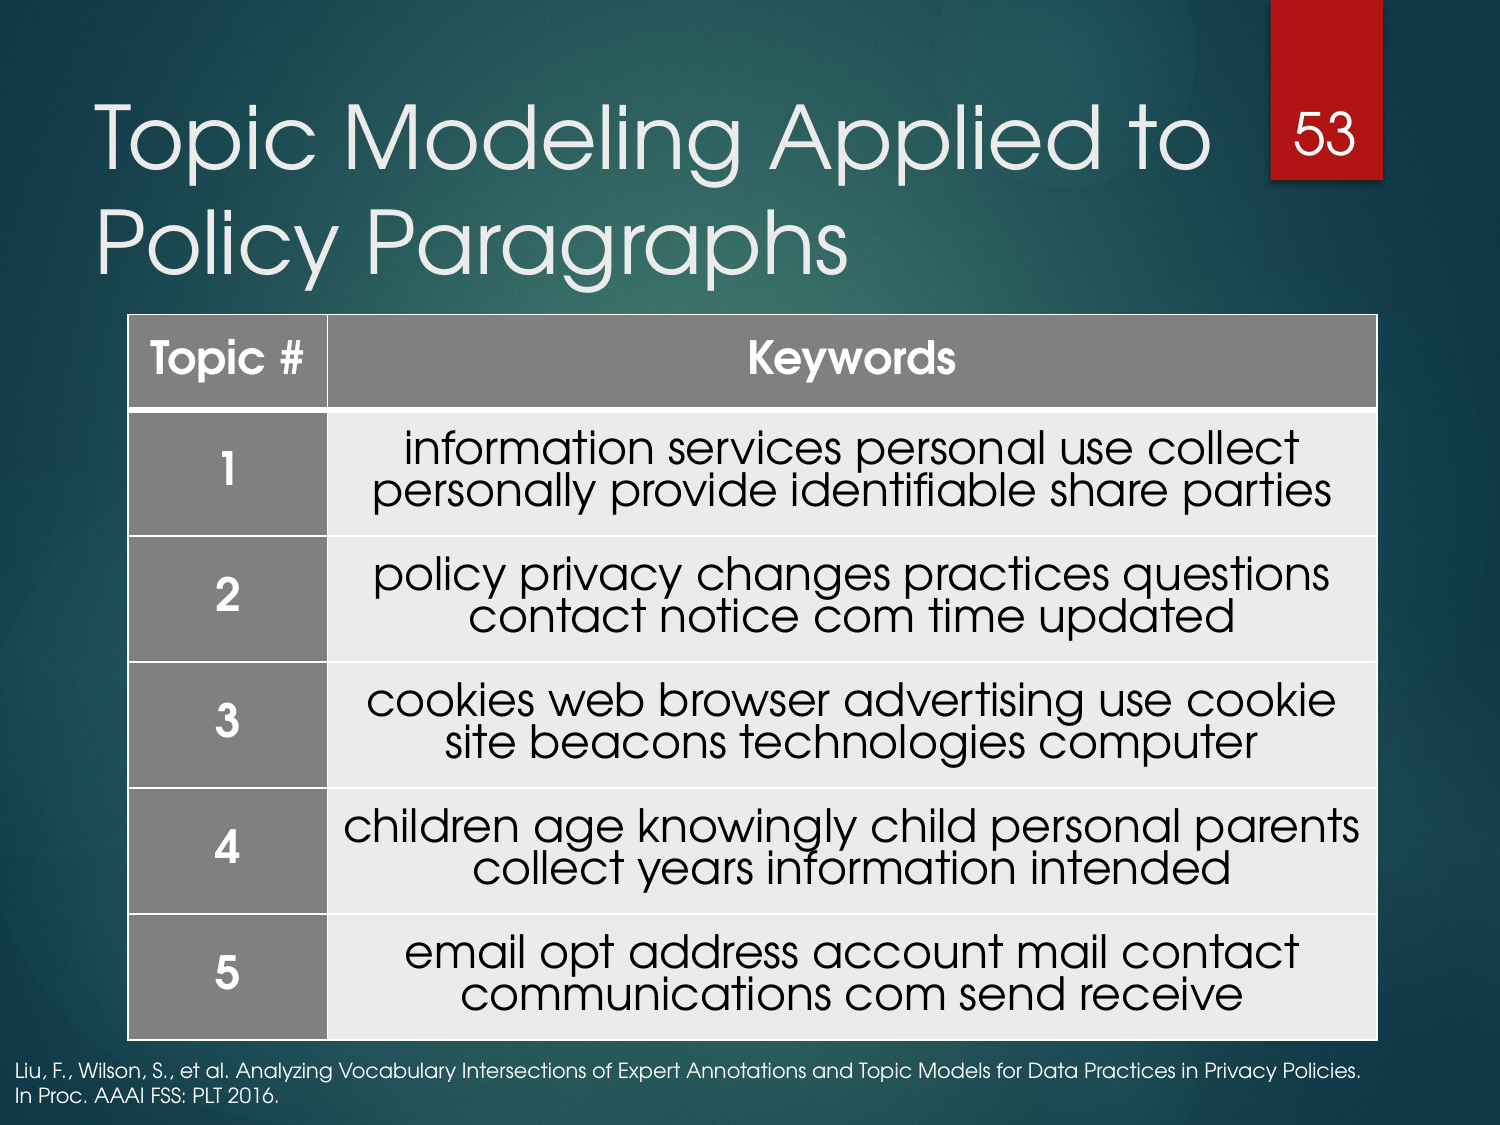

53
# Topic Modeling Applied to Policy Paragraphs
| Topic # | Keywords |
| --- | --- |
| 1 | information services personal use collect personally provide identifiable share parties |
| 2 | policy privacy changes practices questions contact notice com time updated |
| 3 | cookies web browser advertising use cookie site beacons technologies computer |
| 4 | children age knowingly child personal parents collect years information intended |
| 5 | email opt address account mail contact communications com send receive |
Liu, F., Wilson, S., et al. Analyzing Vocabulary Intersections of Expert Annotations and Topic Models for Data Practices in Privacy Policies. In Proc. AAAI FSS: PLT 2016.